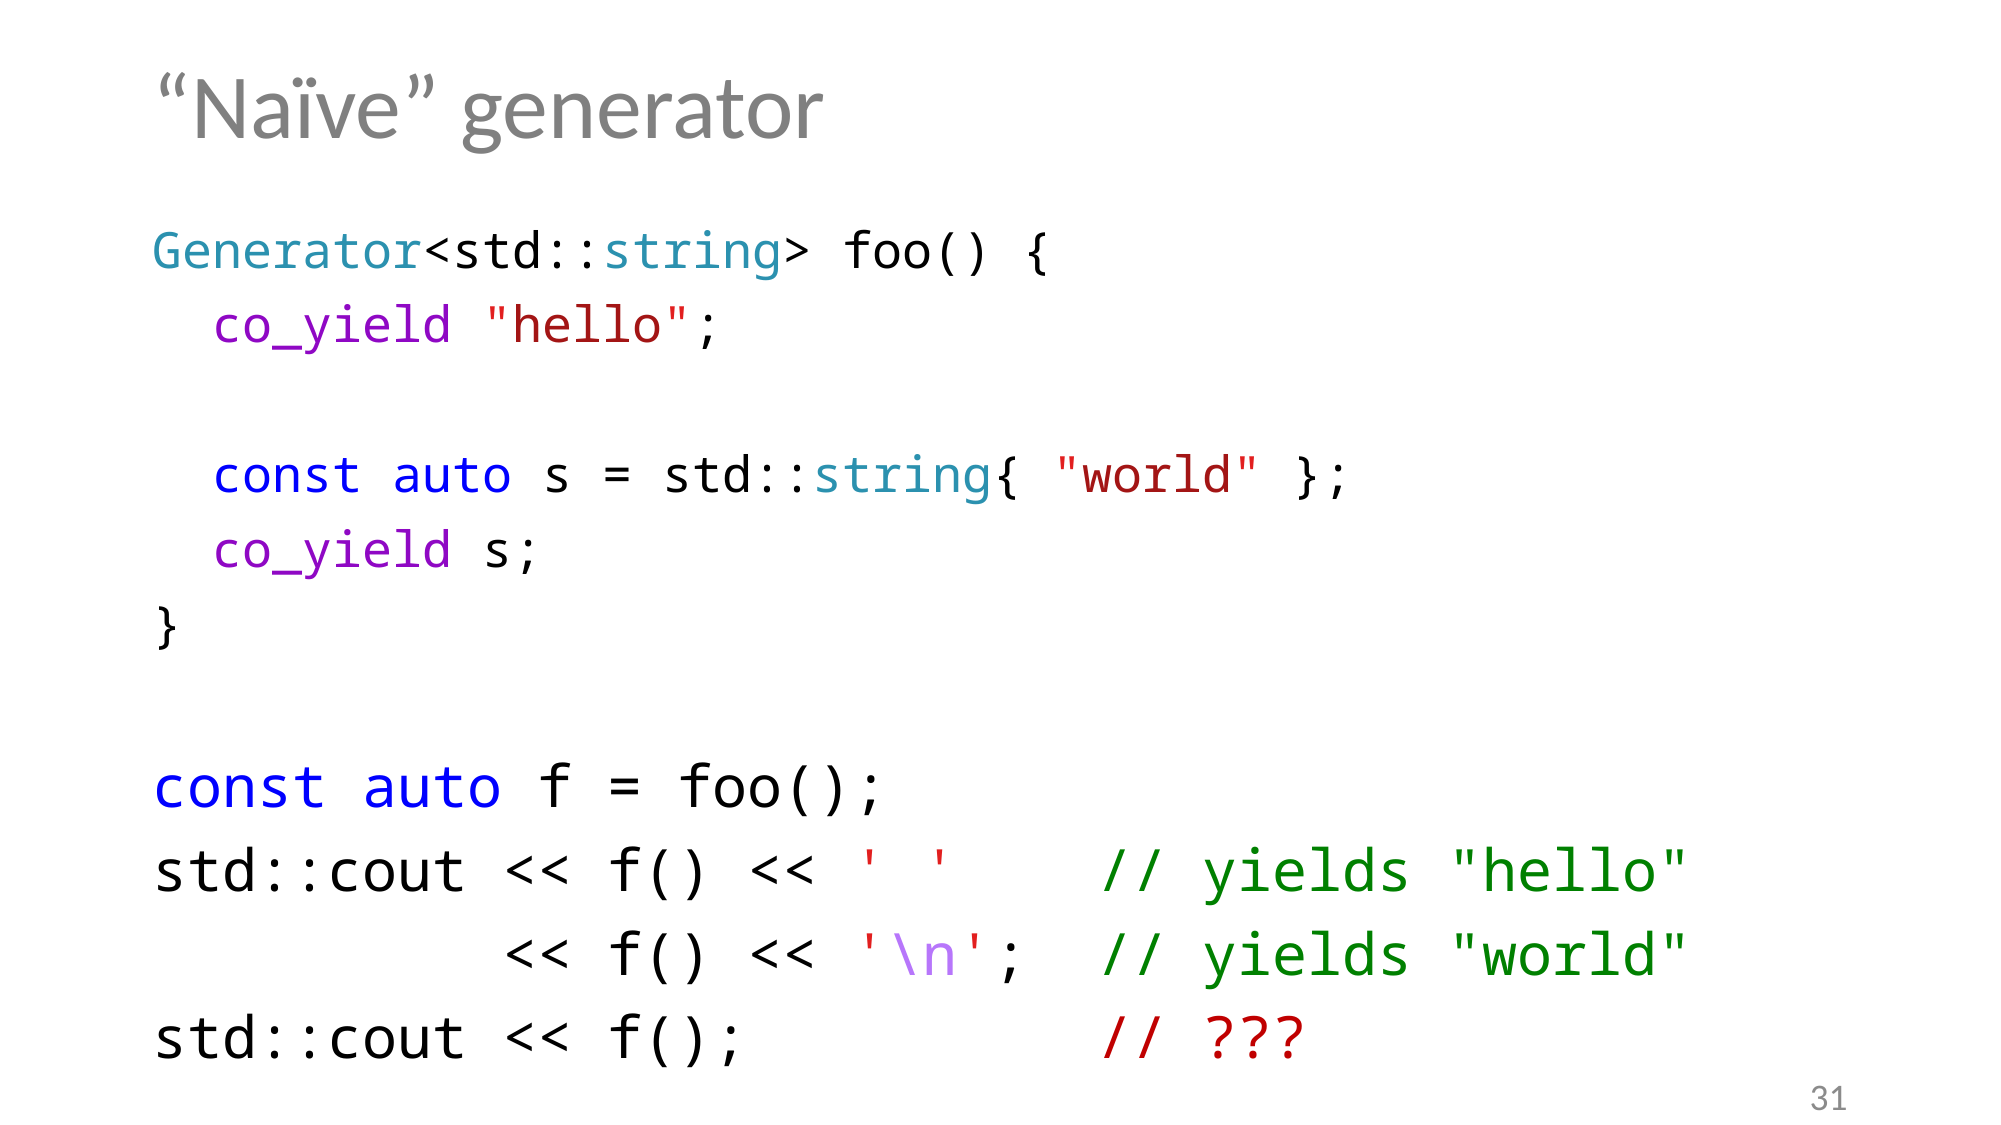

# “Naïve” generator
Generator<std::string> foo() {
  co_yield "hello";

  const auto s = std::string{ "world" };
  co_yield s;
}

const auto f = foo();
std::cout << f() << ' '    // yields "hello"
          << f() << '\n';  // yields "world"
std::cout << f();          // ???
31